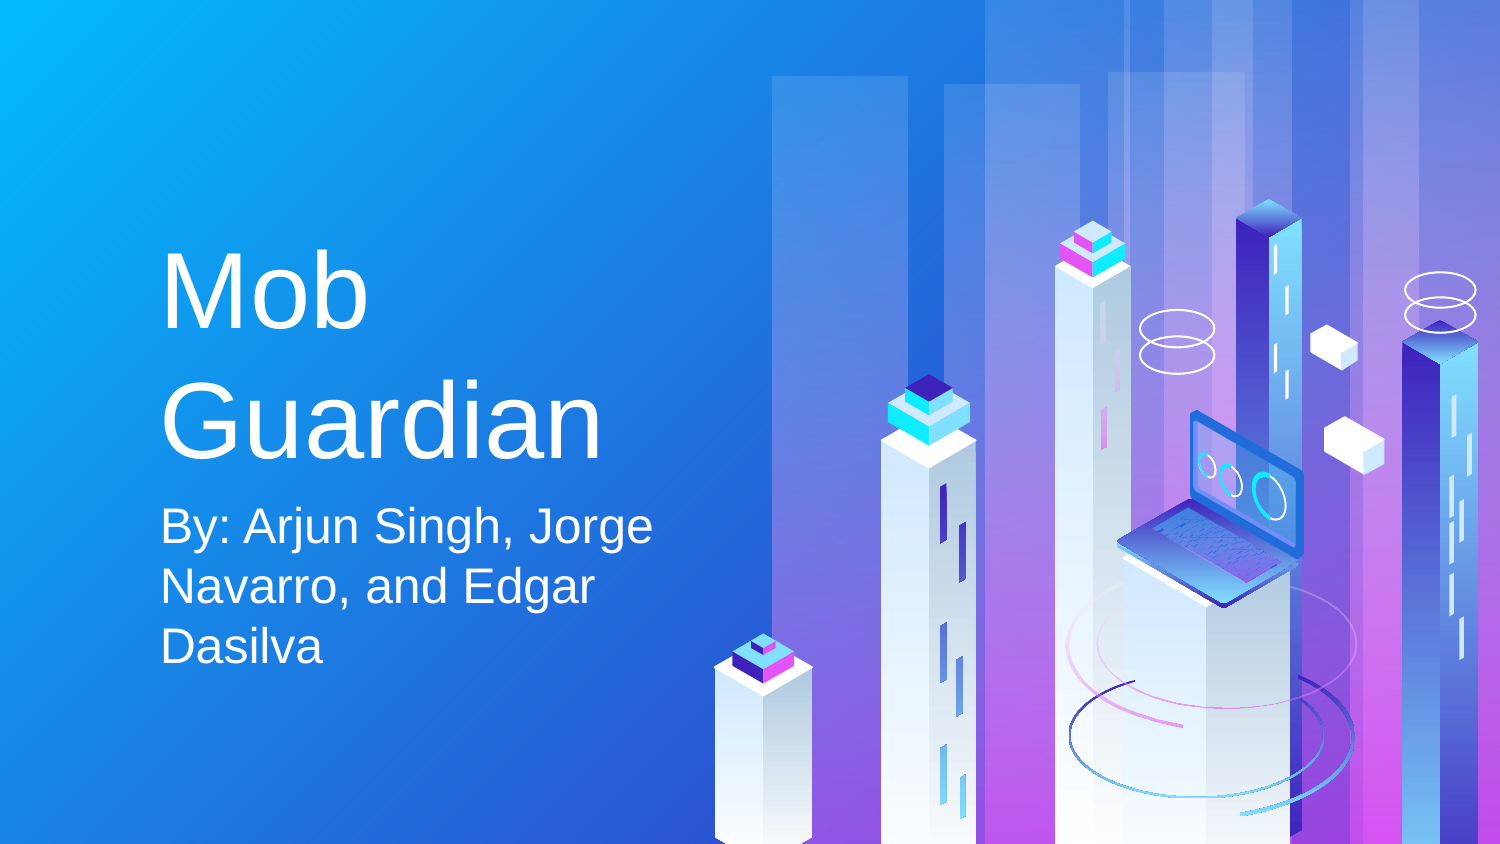

# Mob
Guardian
By: Arjun Singh, Jorge Navarro, and Edgar Dasilva